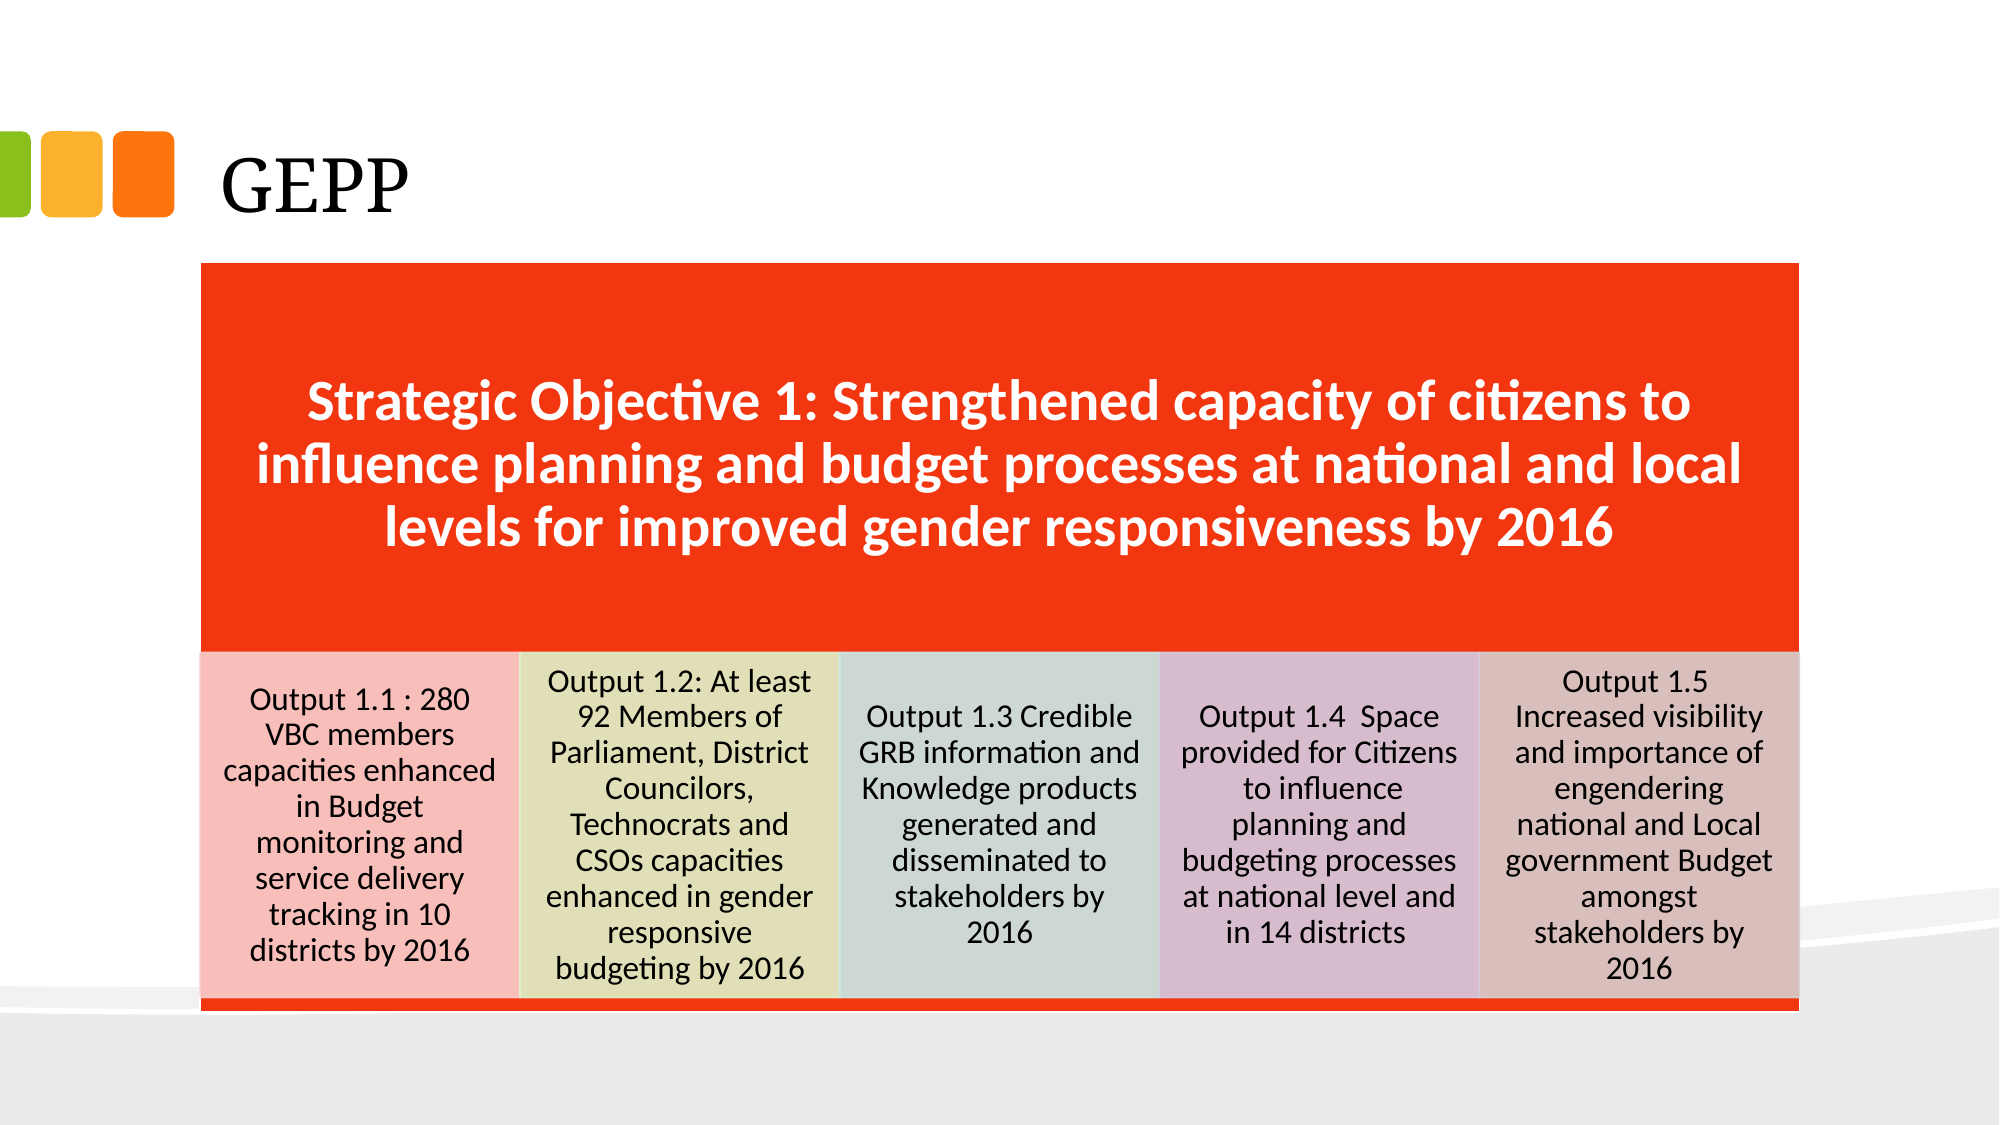

# GEPP
Strategic Objective 1: Strengthened capacity of citizens to influence planning and budget processes at national and local levels for improved gender responsiveness by 2016
Output 1.1 : 280 VBC members capacities enhanced in Budget monitoring and service delivery tracking in 10 districts by 2016
Output 1.2: At least 92 Members of Parliament, District Councilors, Technocrats and CSOs capacities enhanced in gender responsive budgeting by 2016
Output 1.3 Credible GRB information and Knowledge products generated and disseminated to stakeholders by 2016
Output 1.4  Space provided for Citizens  to influence planning and budgeting processes at national level and in 14 districts
Output 1.5  Increased visibility and importance of engendering national and Local government Budget amongst stakeholders by 2016